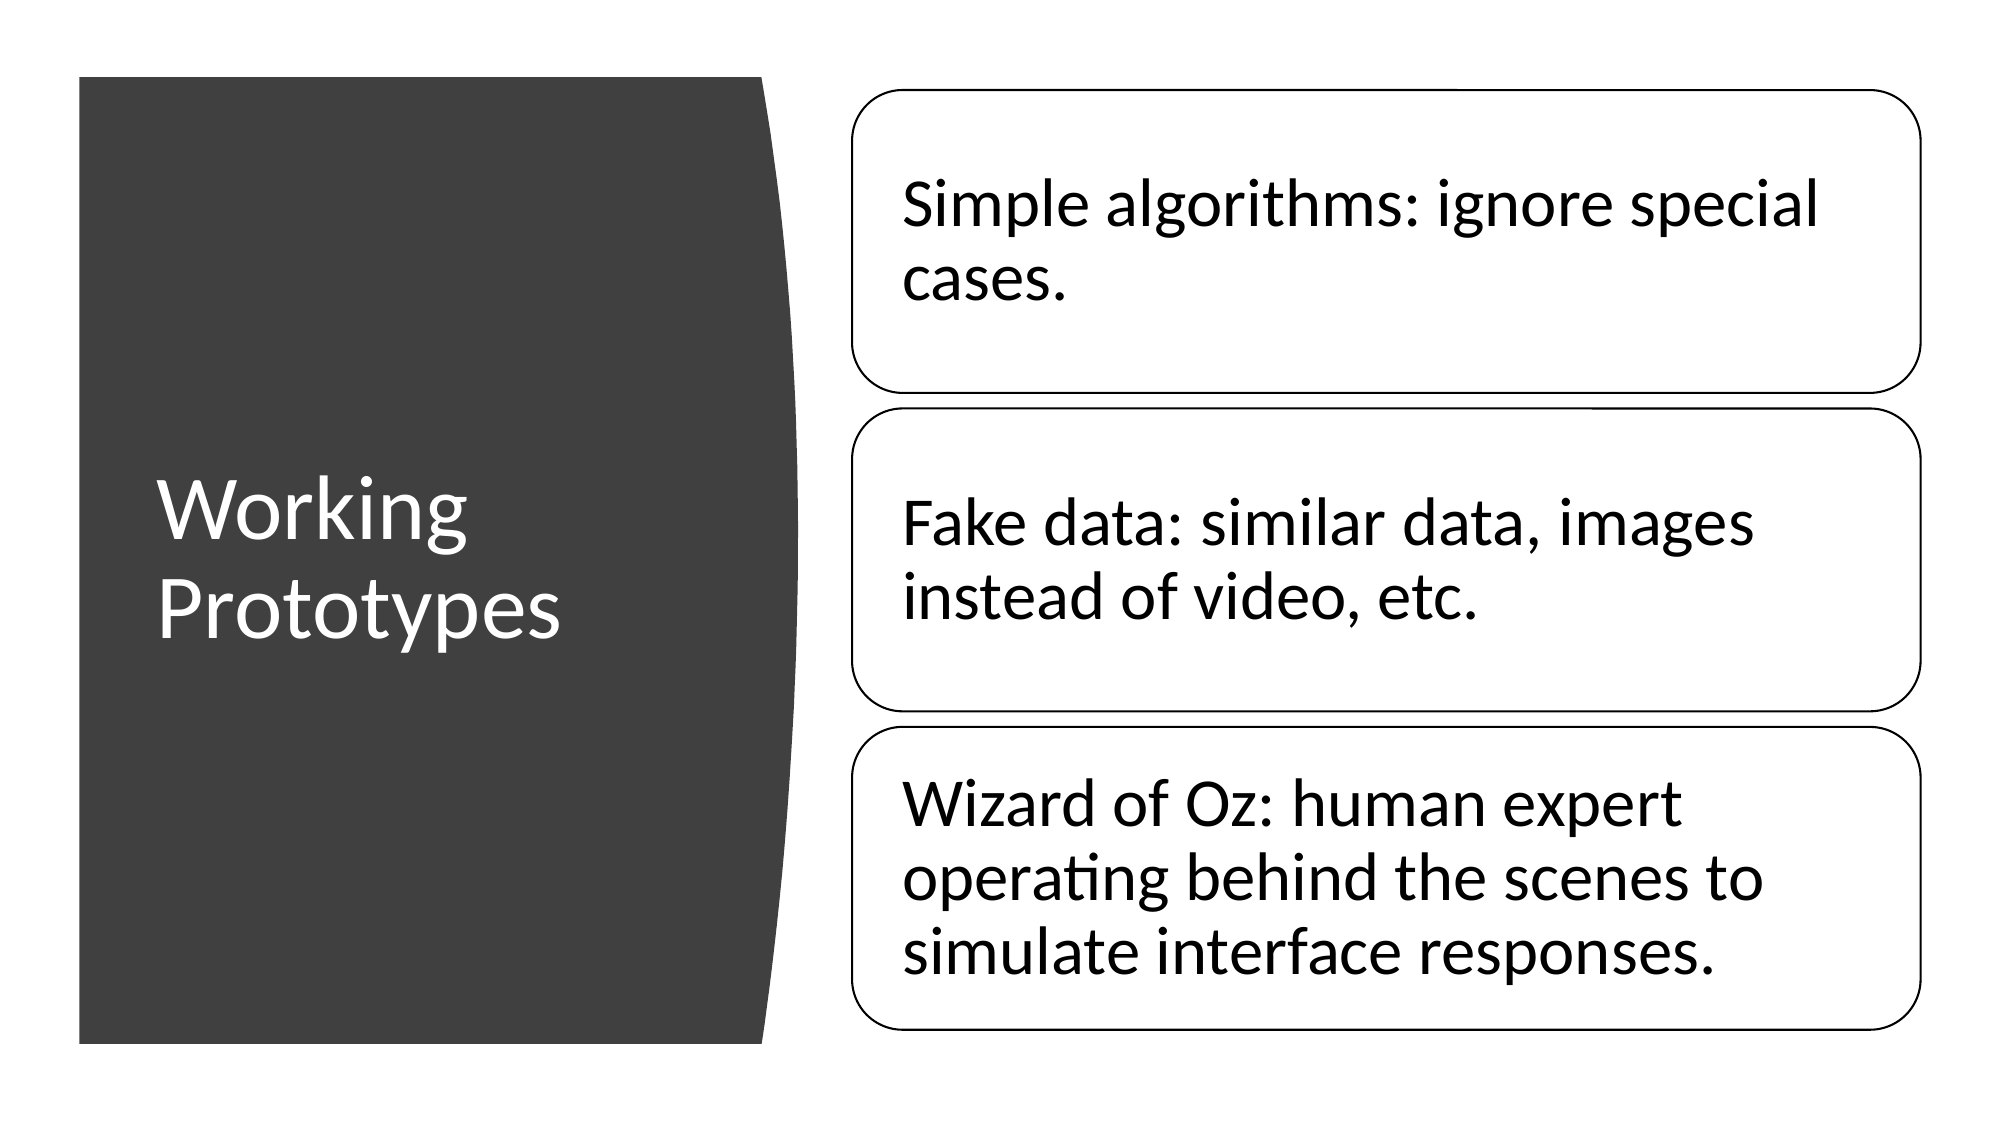

Simple algorithms: ignore special cases.
Fake data: similar data, images instead of video, etc.
Wizard of Oz: human expert operating behind the scenes to simulate interface responses.

# Working Prototypes